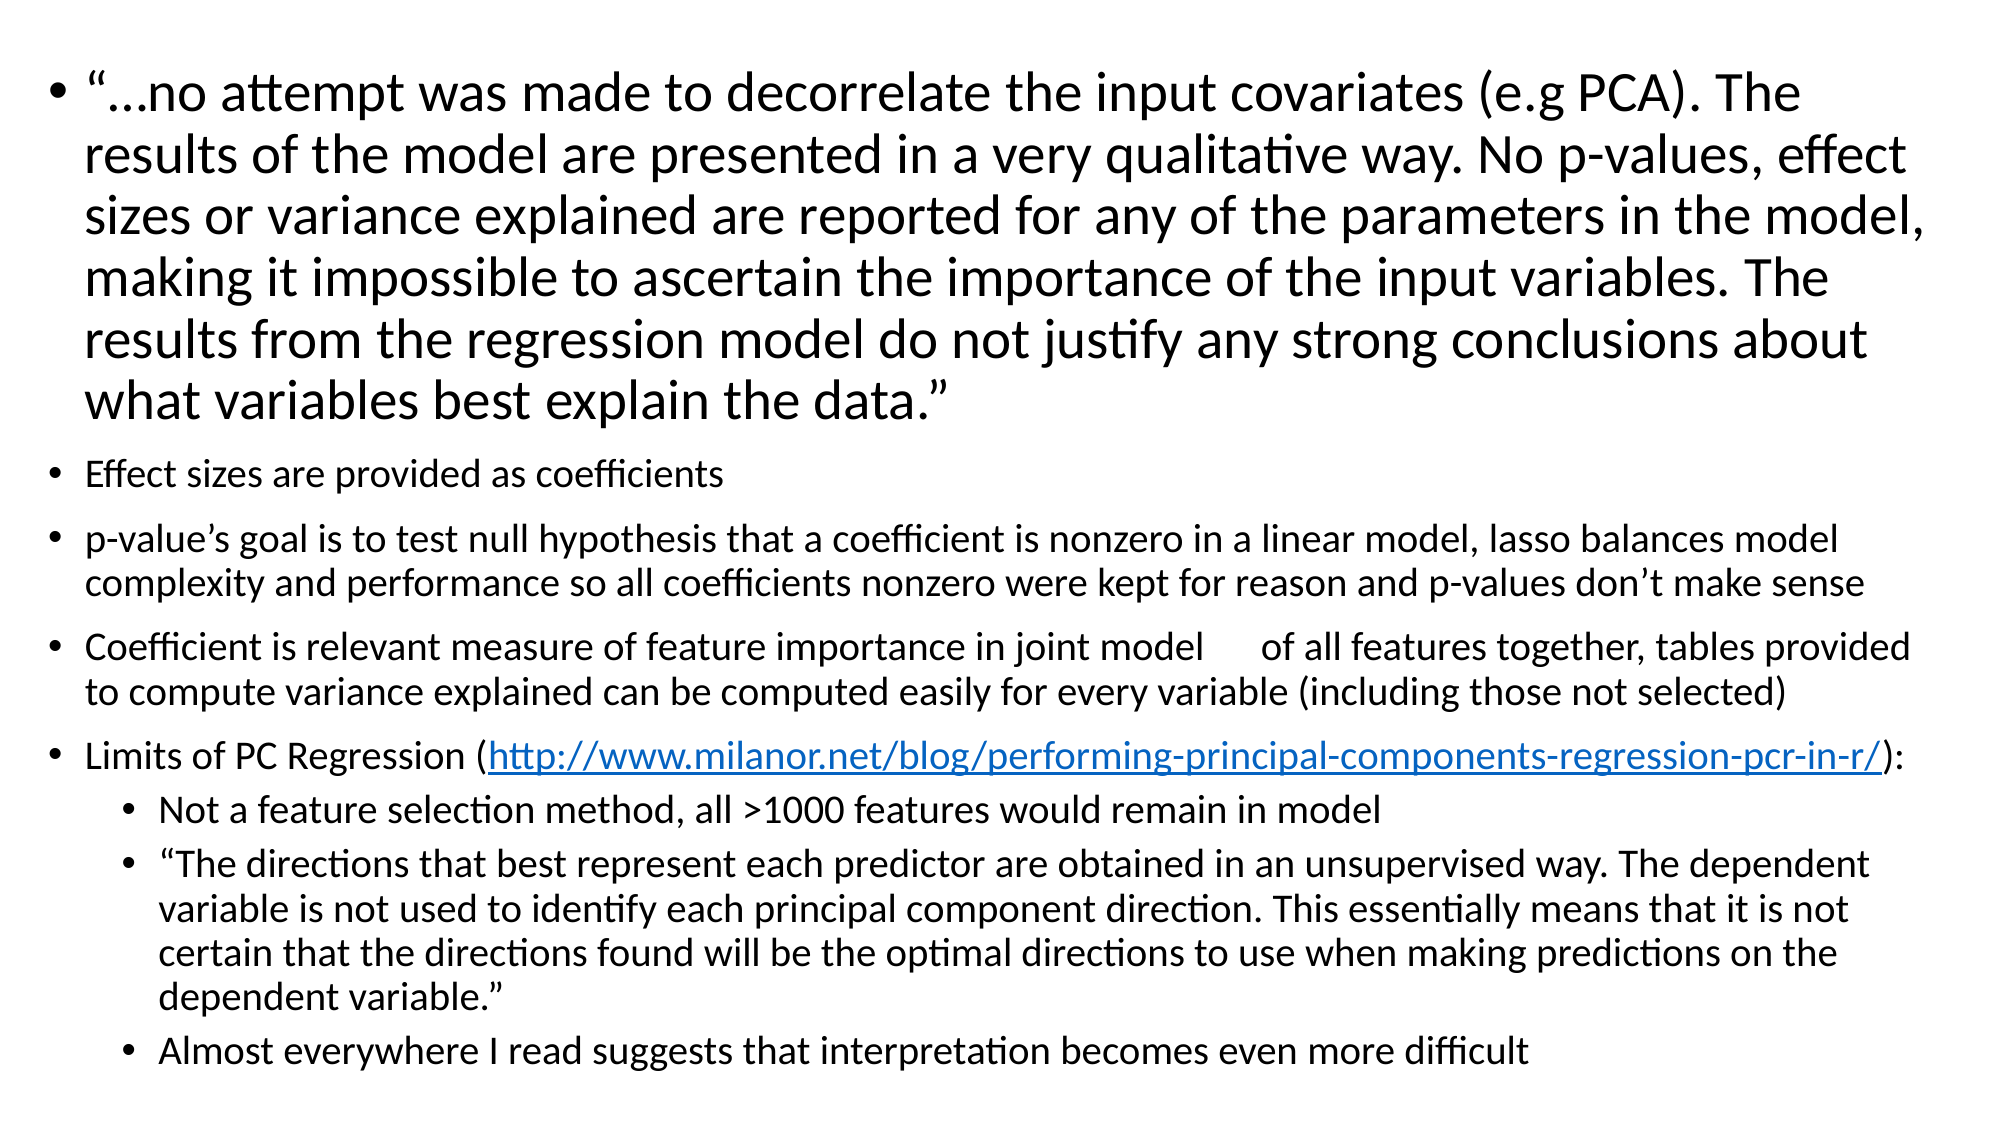

“…no attempt was made to decorrelate the input covariates (e.g PCA). The results of the model are presented in a very qualitative way. No p-values, effect sizes or variance explained are reported for any of the parameters in the model, making it impossible to ascertain the importance of the input variables. The results from the regression model do not justify any strong conclusions about what variables best explain the data.”
Effect sizes are provided as coefficients
p-value’s goal is to test null hypothesis that a coefficient is nonzero in a linear model, lasso balances model complexity and performance so all coefficients nonzero were kept for reason and p-values don’t make sense
Coefficient is relevant measure of feature importance in joint model	of all features together, tables provided to compute variance explained can be computed easily for every variable (including those not selected)
Limits of PC Regression (http://www.milanor.net/blog/performing-principal-components-regression-pcr-in-r/):
Not a feature selection method, all >1000 features would remain in model
“The directions that best represent each predictor are obtained in an unsupervised way. The dependent variable is not used to identify each principal component direction. This essentially means that it is not certain that the directions found will be the optimal directions to use when making predictions on the dependent variable.”
Almost everywhere I read suggests that interpretation becomes even more difficult